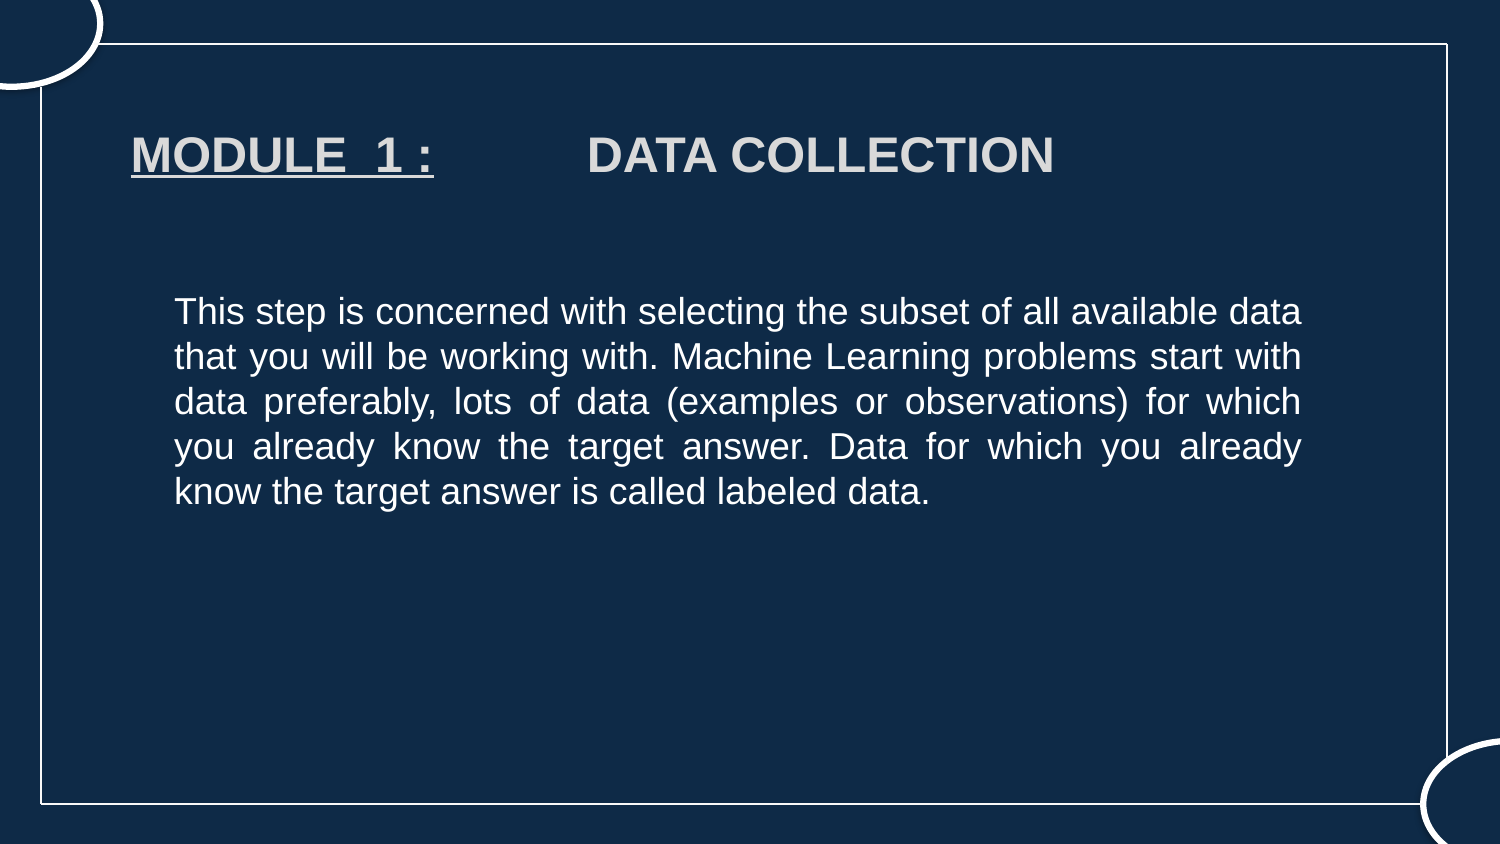

MODULE  1 :           DATA COLLECTION
This step is concerned with selecting the subset of all available data that you will be working with. Machine Learning problems start with data preferably, lots of data (examples or observations) for which you already know the target answer. Data for which you already know the target answer is called labeled data.